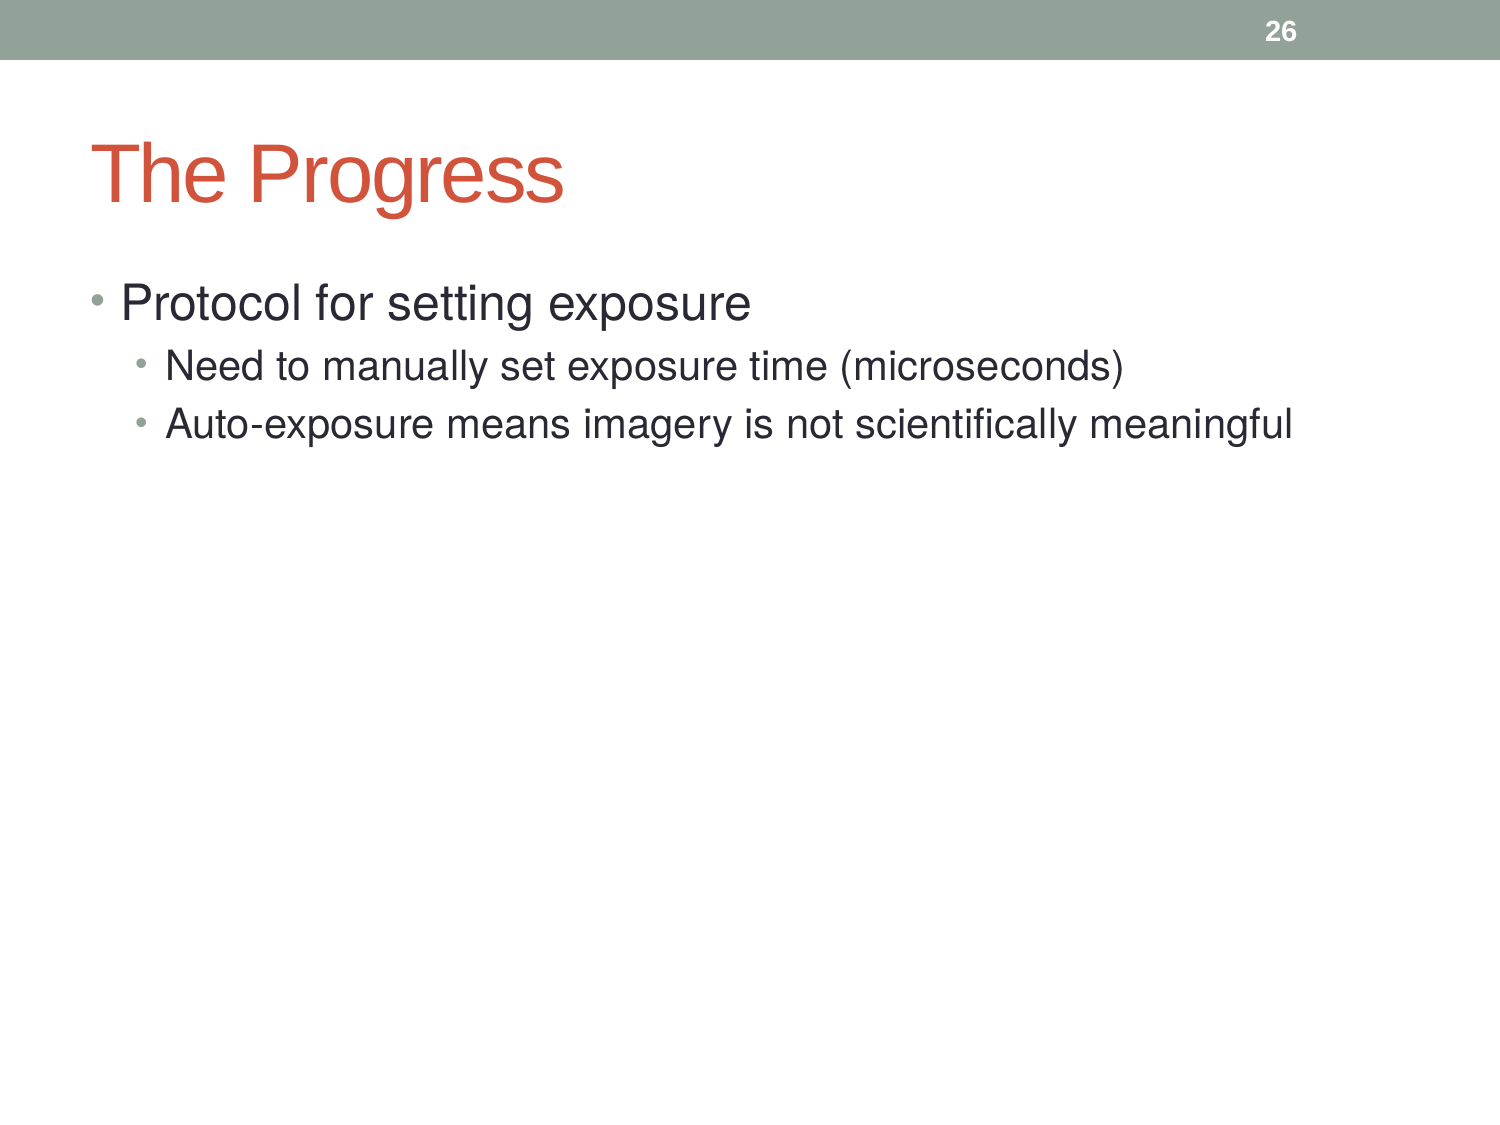

26
# The Progress
Protocol for setting exposure
Need to manually set exposure time (microseconds)
Auto-exposure means imagery is not scientifically meaningful